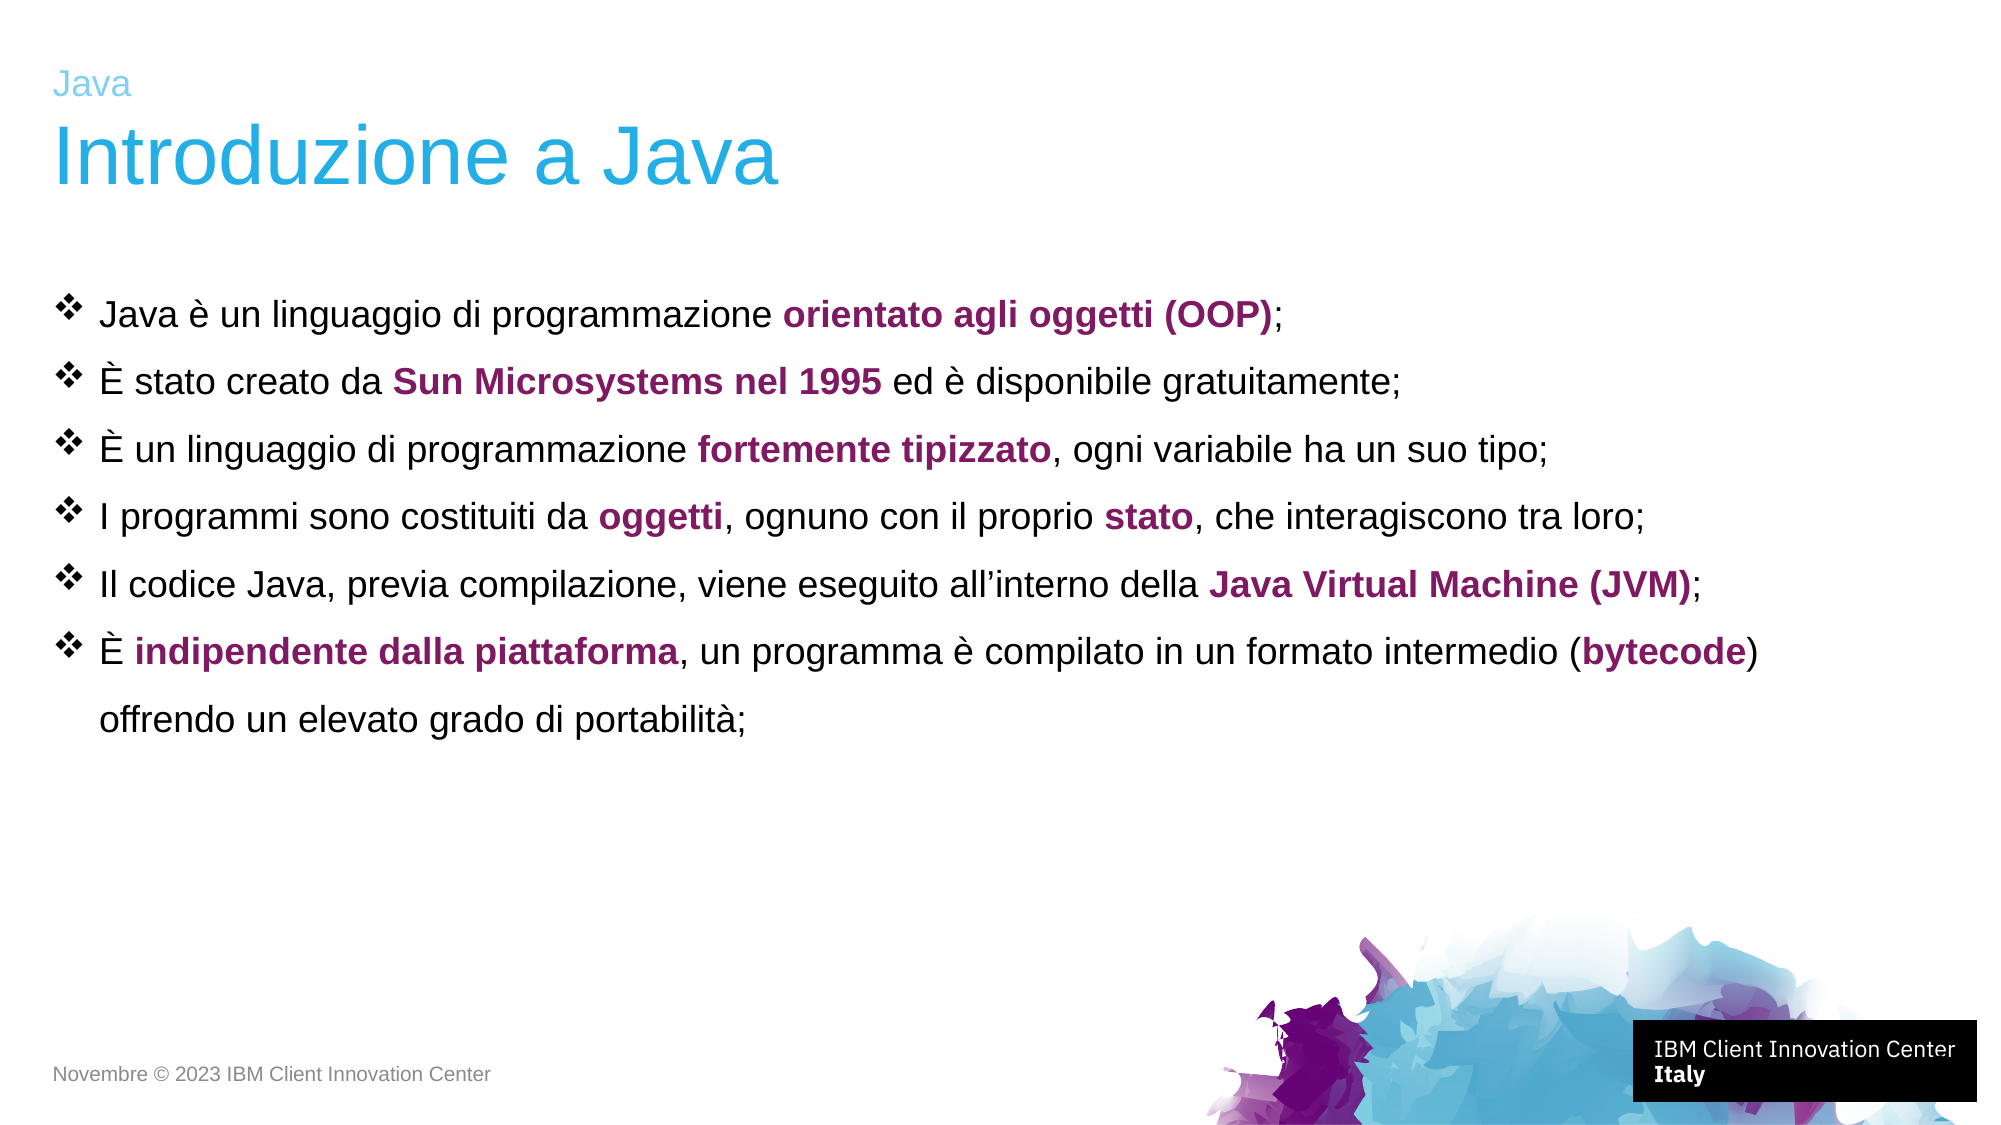

Java
# Introduzione a Java
Java è un linguaggio di programmazione orientato agli oggetti (OOP);
È stato creato da Sun Microsystems nel 1995 ed è disponibile gratuitamente;
È un linguaggio di programmazione fortemente tipizzato, ogni variabile ha un suo tipo;
I programmi sono costituiti da oggetti, ognuno con il proprio stato, che interagiscono tra loro;
Il codice Java, previa compilazione, viene eseguito all’interno della Java Virtual Machine (JVM);
È indipendente dalla piattaforma, un programma è compilato in un formato intermedio (bytecode) offrendo un elevato grado di portabilità;

3
Novembre © 2023 IBM Client Innovation Center